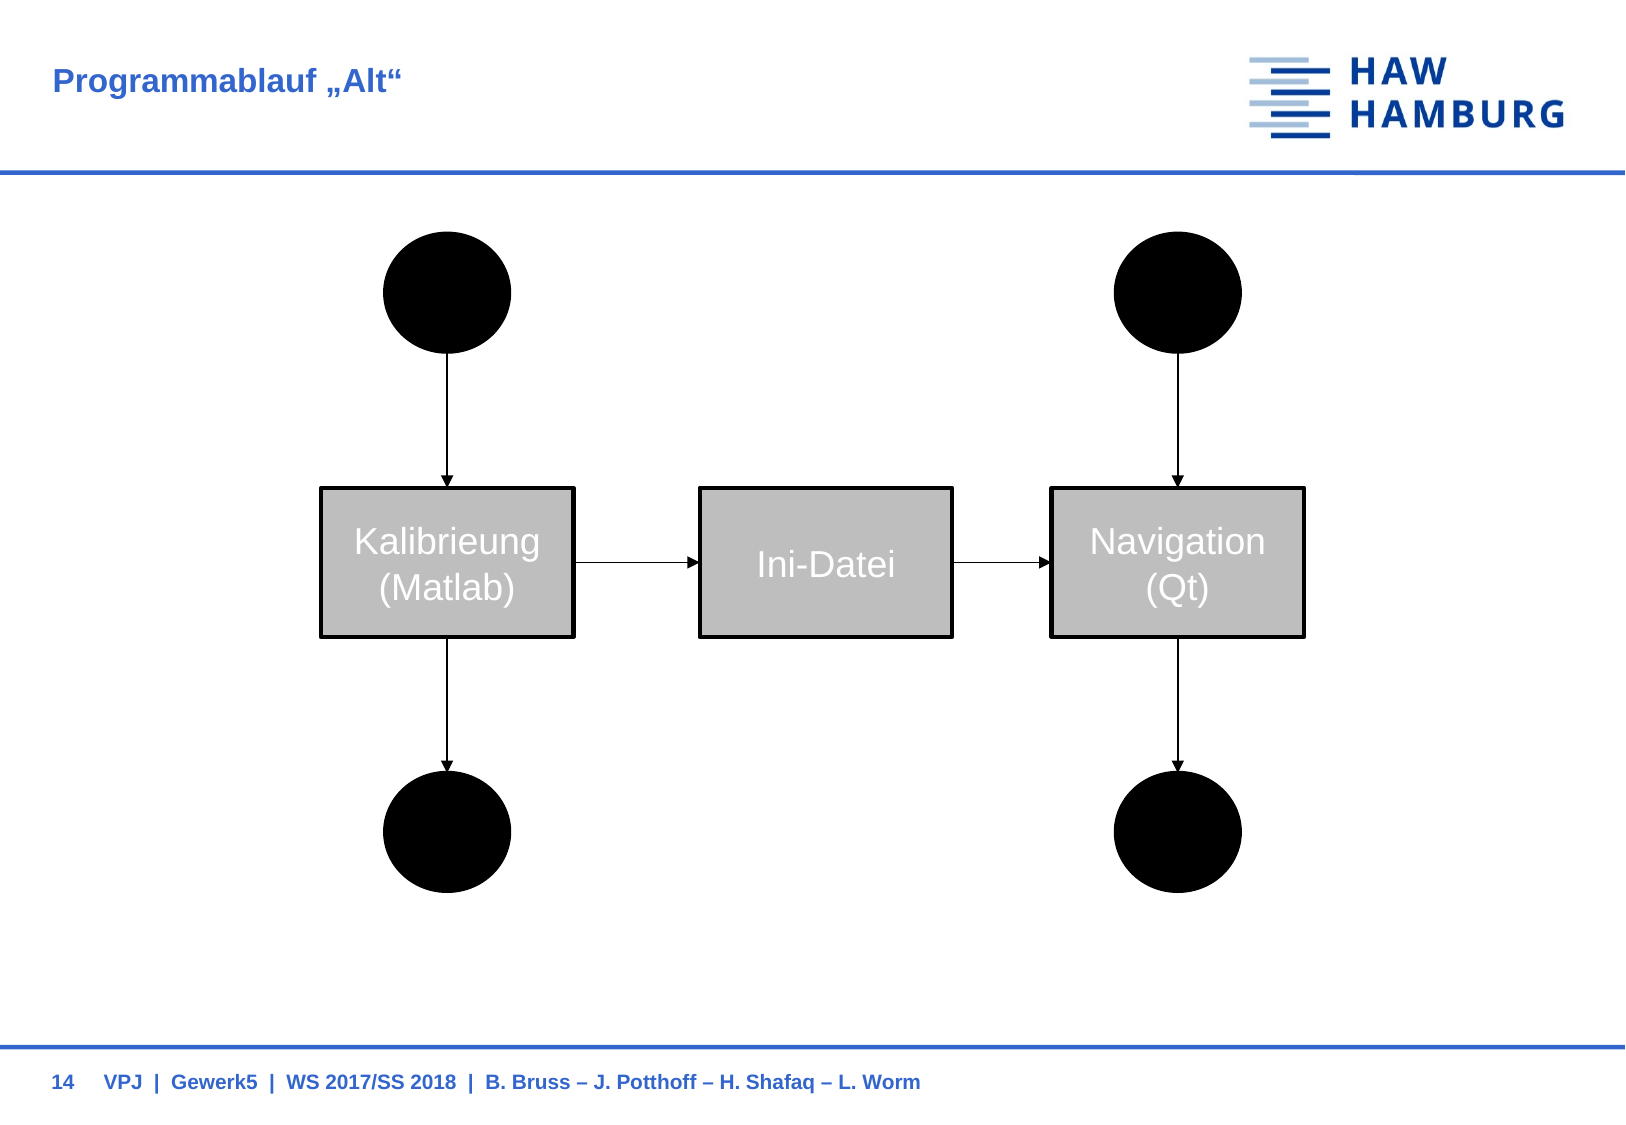

# Programmablauf „Alt“

Ini-Datei
Kalibrieung
(Matlab)
Navigation
(Qt)

14
VPJ  |  Gewerk5  |  WS 2017/SS 2018  |  B. Bruss – J. Potthoff – H. Shafaq – L. Worm